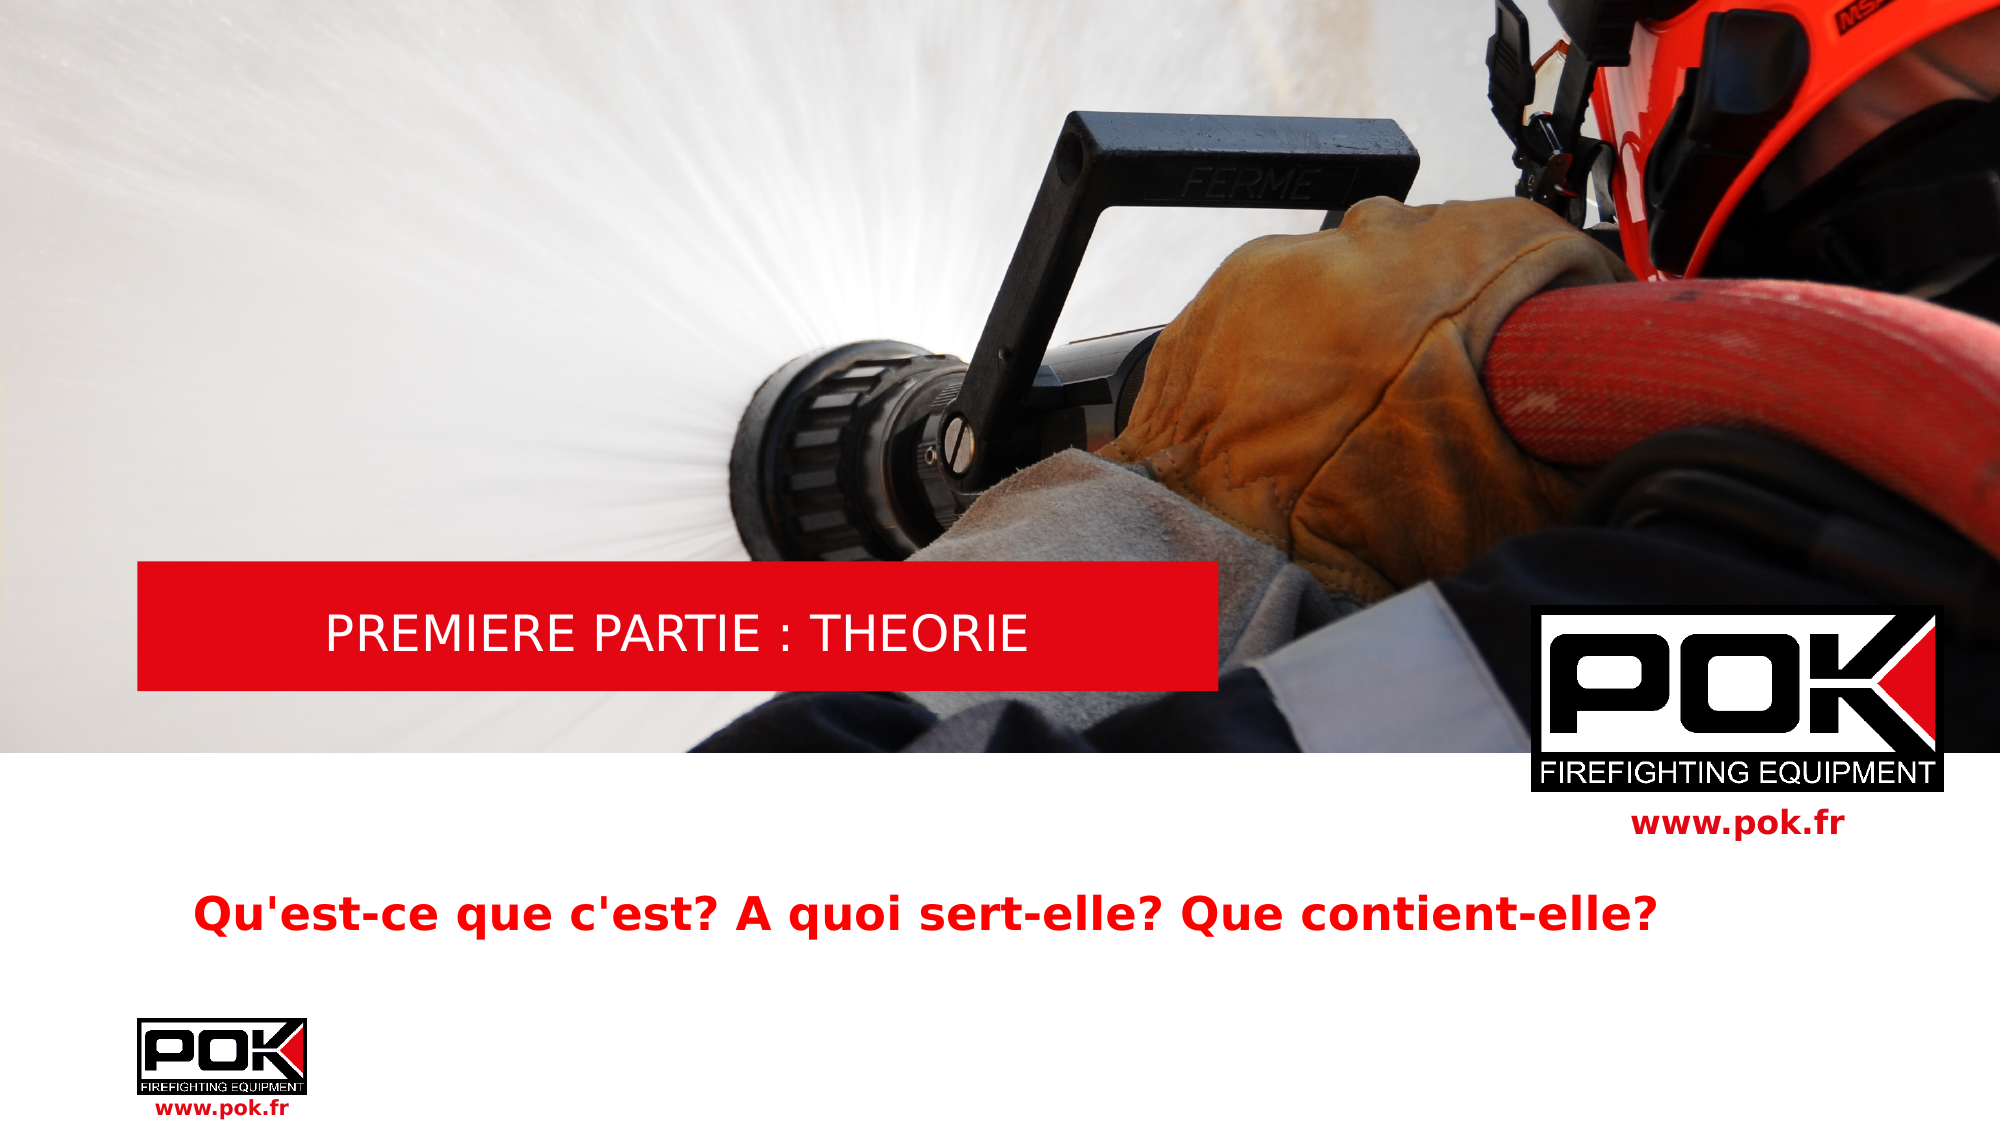

# PREMIERE PARTIE : THEORIE
Qu'est-ce que c'est? A quoi sert-elle? Que contient-elle?